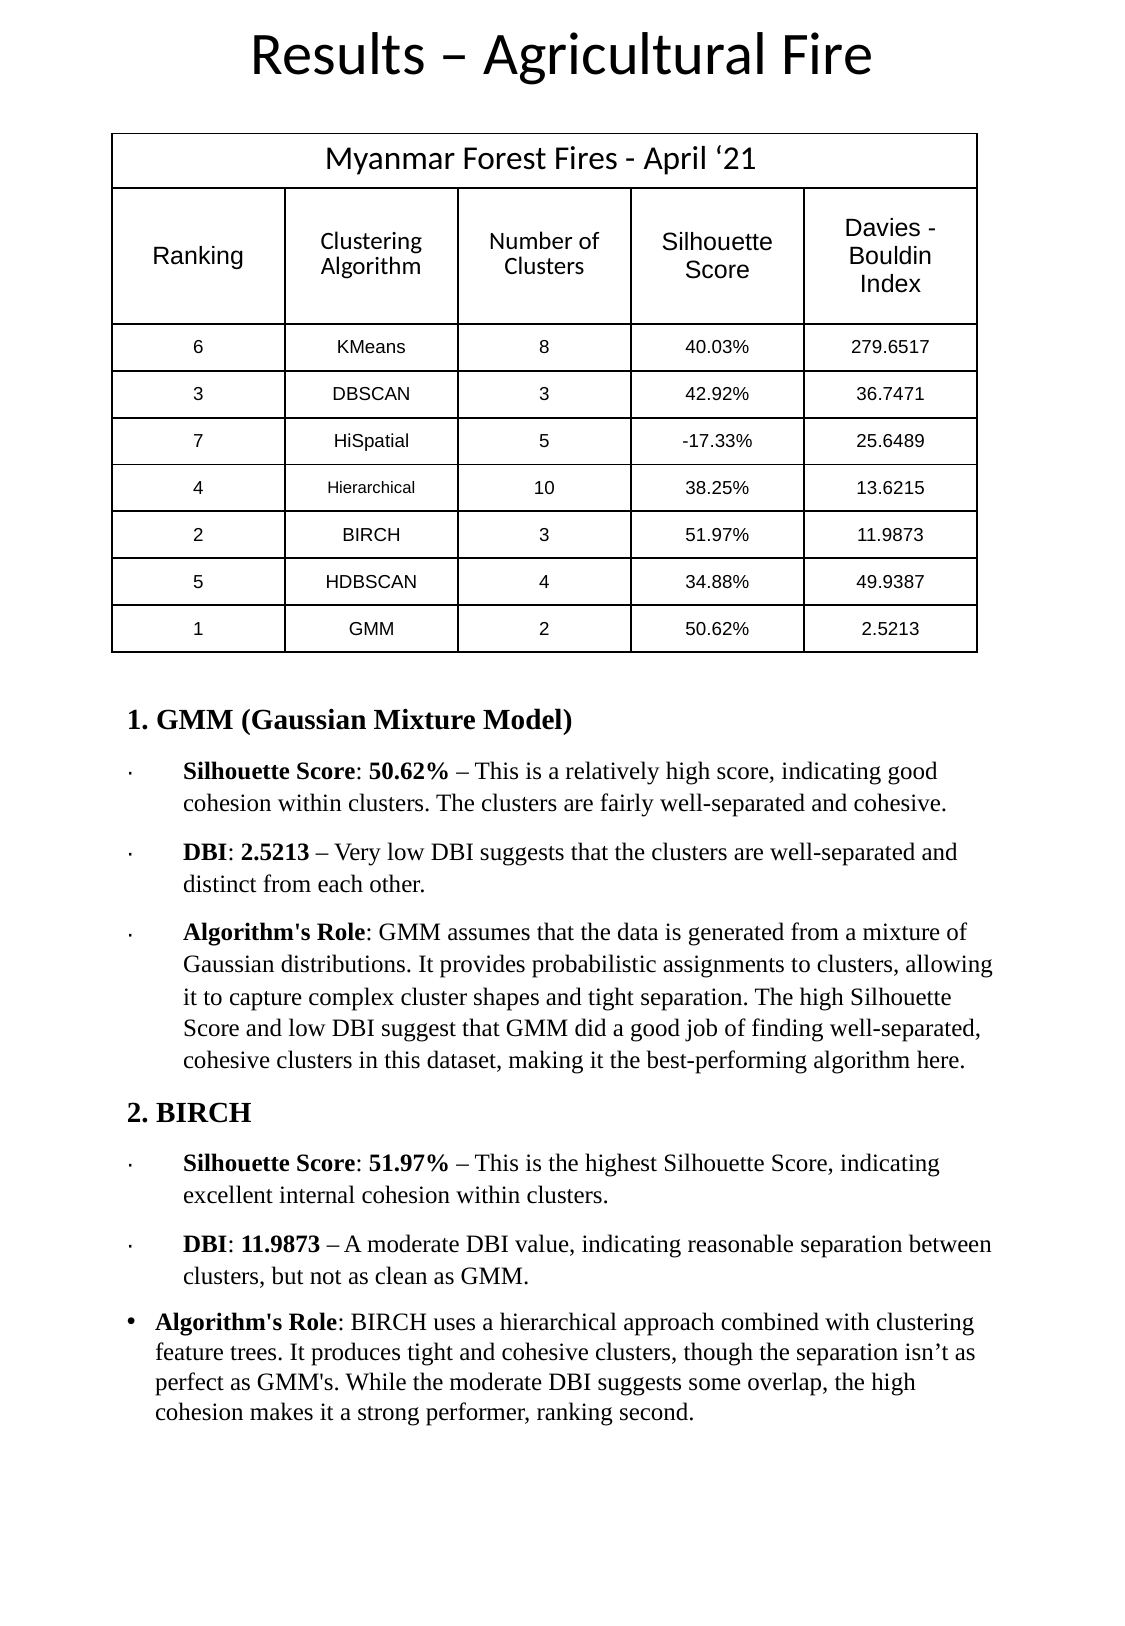

# Results – Agricultural Fire
| Myanmar Forest Fires - April ‘21 |  |  |  |  |
| --- | --- | --- | --- | --- |
| Ranking | Clustering Algorithm | Number of Clusters | Silhouette Score | Davies - Bouldin Index |
| 6 | KMeans | 8 | 40.03% | 279.6517 |
| 3 | DBSCAN | 3 | 42.92% | 36.7471 |
| 7 | HiSpatial | 5 | -17.33% | 25.6489 |
| 4 | Hierarchical | 10 | 38.25% | 13.6215 |
| 2 | BIRCH | 3 | 51.97% | 11.9873 |
| 5 | HDBSCAN | 4 | 34.88% | 49.9387 |
| 1 | GMM | 2 | 50.62% | 2.5213 |
1. GMM (Gaussian Mixture Model)
Silhouette Score: 50.62% – This is a relatively high score, indicating good cohesion within clusters. The clusters are fairly well-separated and cohesive.
DBI: 2.5213 – Very low DBI suggests that the clusters are well-separated and distinct from each other.
Algorithm's Role: GMM assumes that the data is generated from a mixture of Gaussian distributions. It provides probabilistic assignments to clusters, allowing it to capture complex cluster shapes and tight separation. The high Silhouette Score and low DBI suggest that GMM did a good job of finding well-separated, cohesive clusters in this dataset, making it the best-performing algorithm here.
2. BIRCH
Silhouette Score: 51.97% – This is the highest Silhouette Score, indicating excellent internal cohesion within clusters.
DBI: 11.9873 – A moderate DBI value, indicating reasonable separation between clusters, but not as clean as GMM.
Algorithm's Role: BIRCH uses a hierarchical approach combined with clustering feature trees. It produces tight and cohesive clusters, though the separation isn’t as perfect as GMM's. While the moderate DBI suggests some overlap, the high cohesion makes it a strong performer, ranking second.